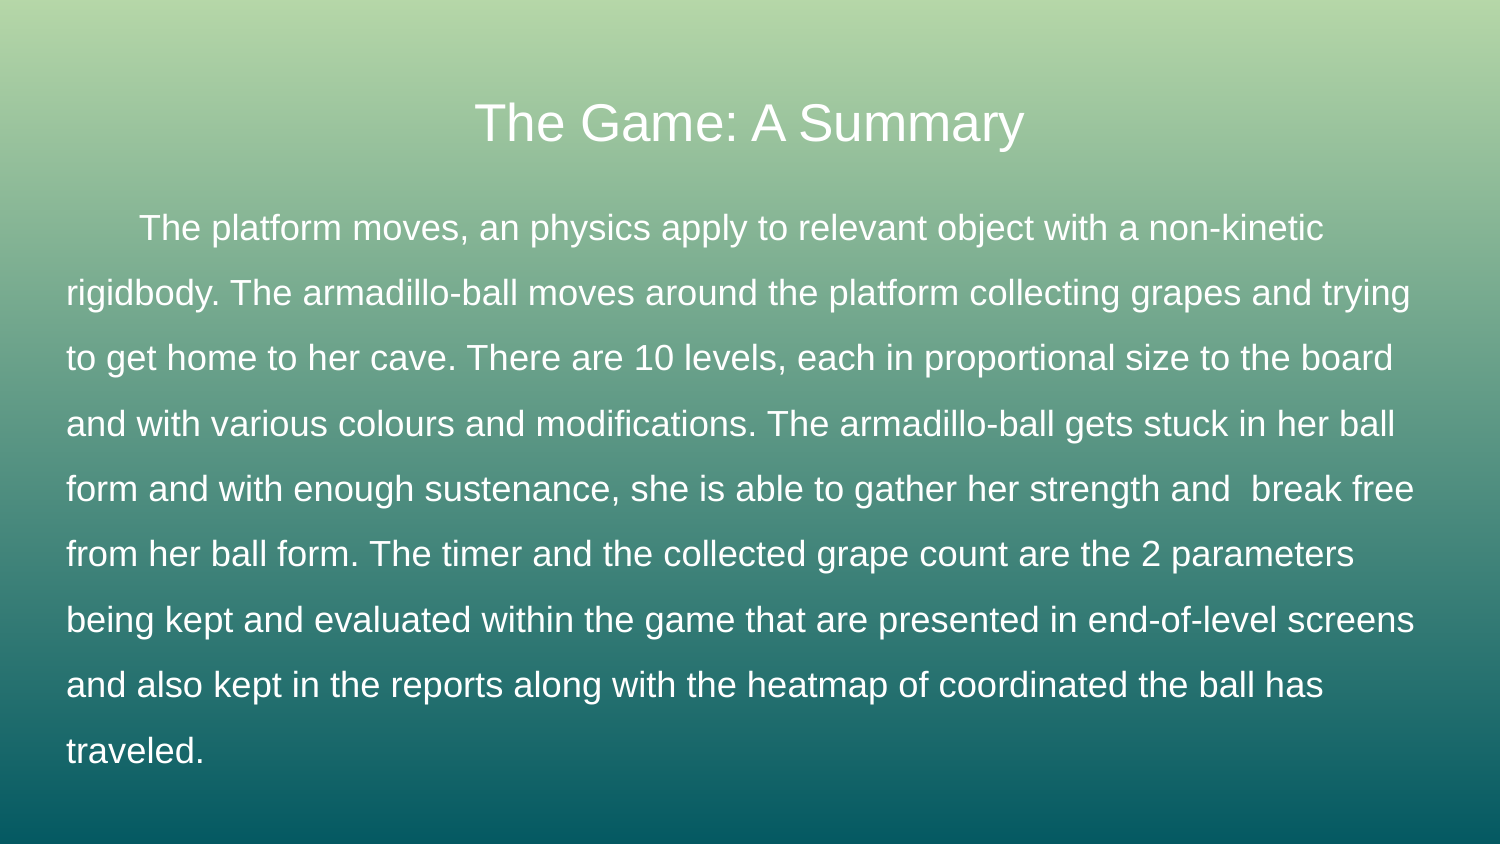

# The Game: A Summary
The platform moves, an physics apply to relevant object with a non-kinetic rigidbody. The armadillo-ball moves around the platform collecting grapes and trying to get home to her cave. There are 10 levels, each in proportional size to the board and with various colours and modifications. The armadillo-ball gets stuck in her ball form and with enough sustenance, she is able to gather her strength and  break free from her ball form. The timer and the collected grape count are the 2 parameters being kept and evaluated within the game that are presented in end-of-level screens and also kept in the reports along with the heatmap of coordinated the ball has traveled.